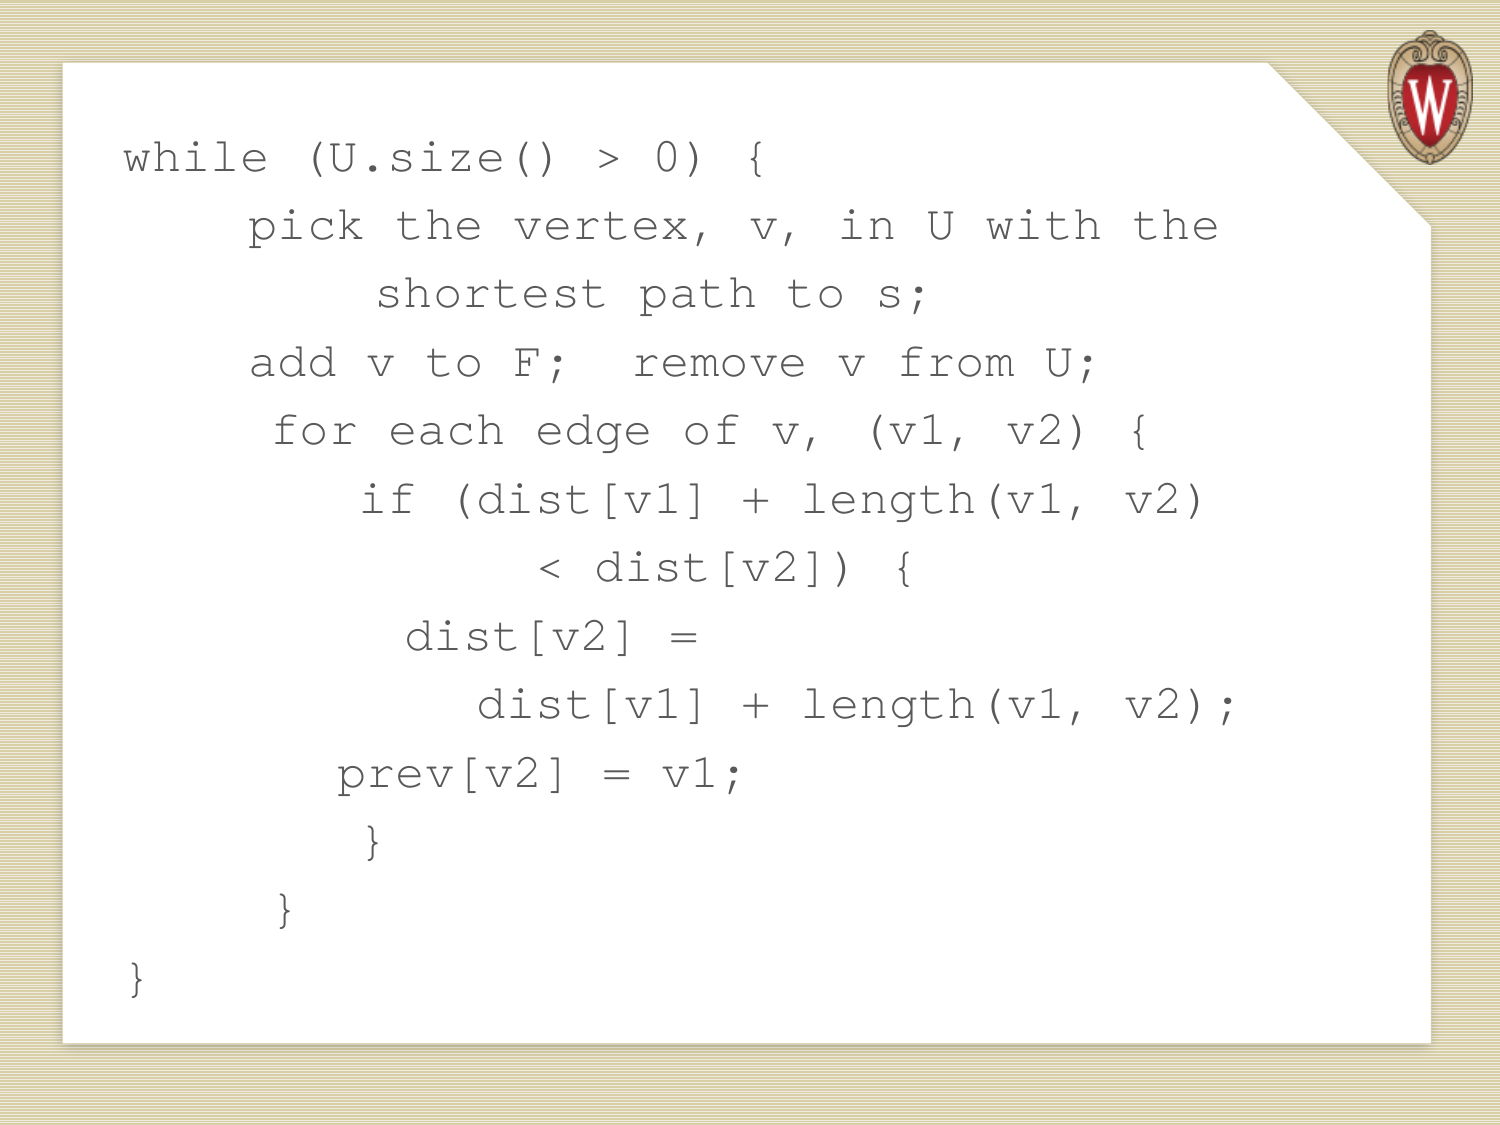

while (U.size() > 0) {
	pick the vertex, v, in U with the
 	    	shortest path to s;
 	add v to F;  remove v from U;
     for each edge of v, (v1, v2) {
        if (dist[v1] + length(v1, v2)
              < dist[v2]) {
		   	 dist[v2] =
            dist[v1] + length(v1, v2);
 			   prev[v2] = v1;
        }
     }
}